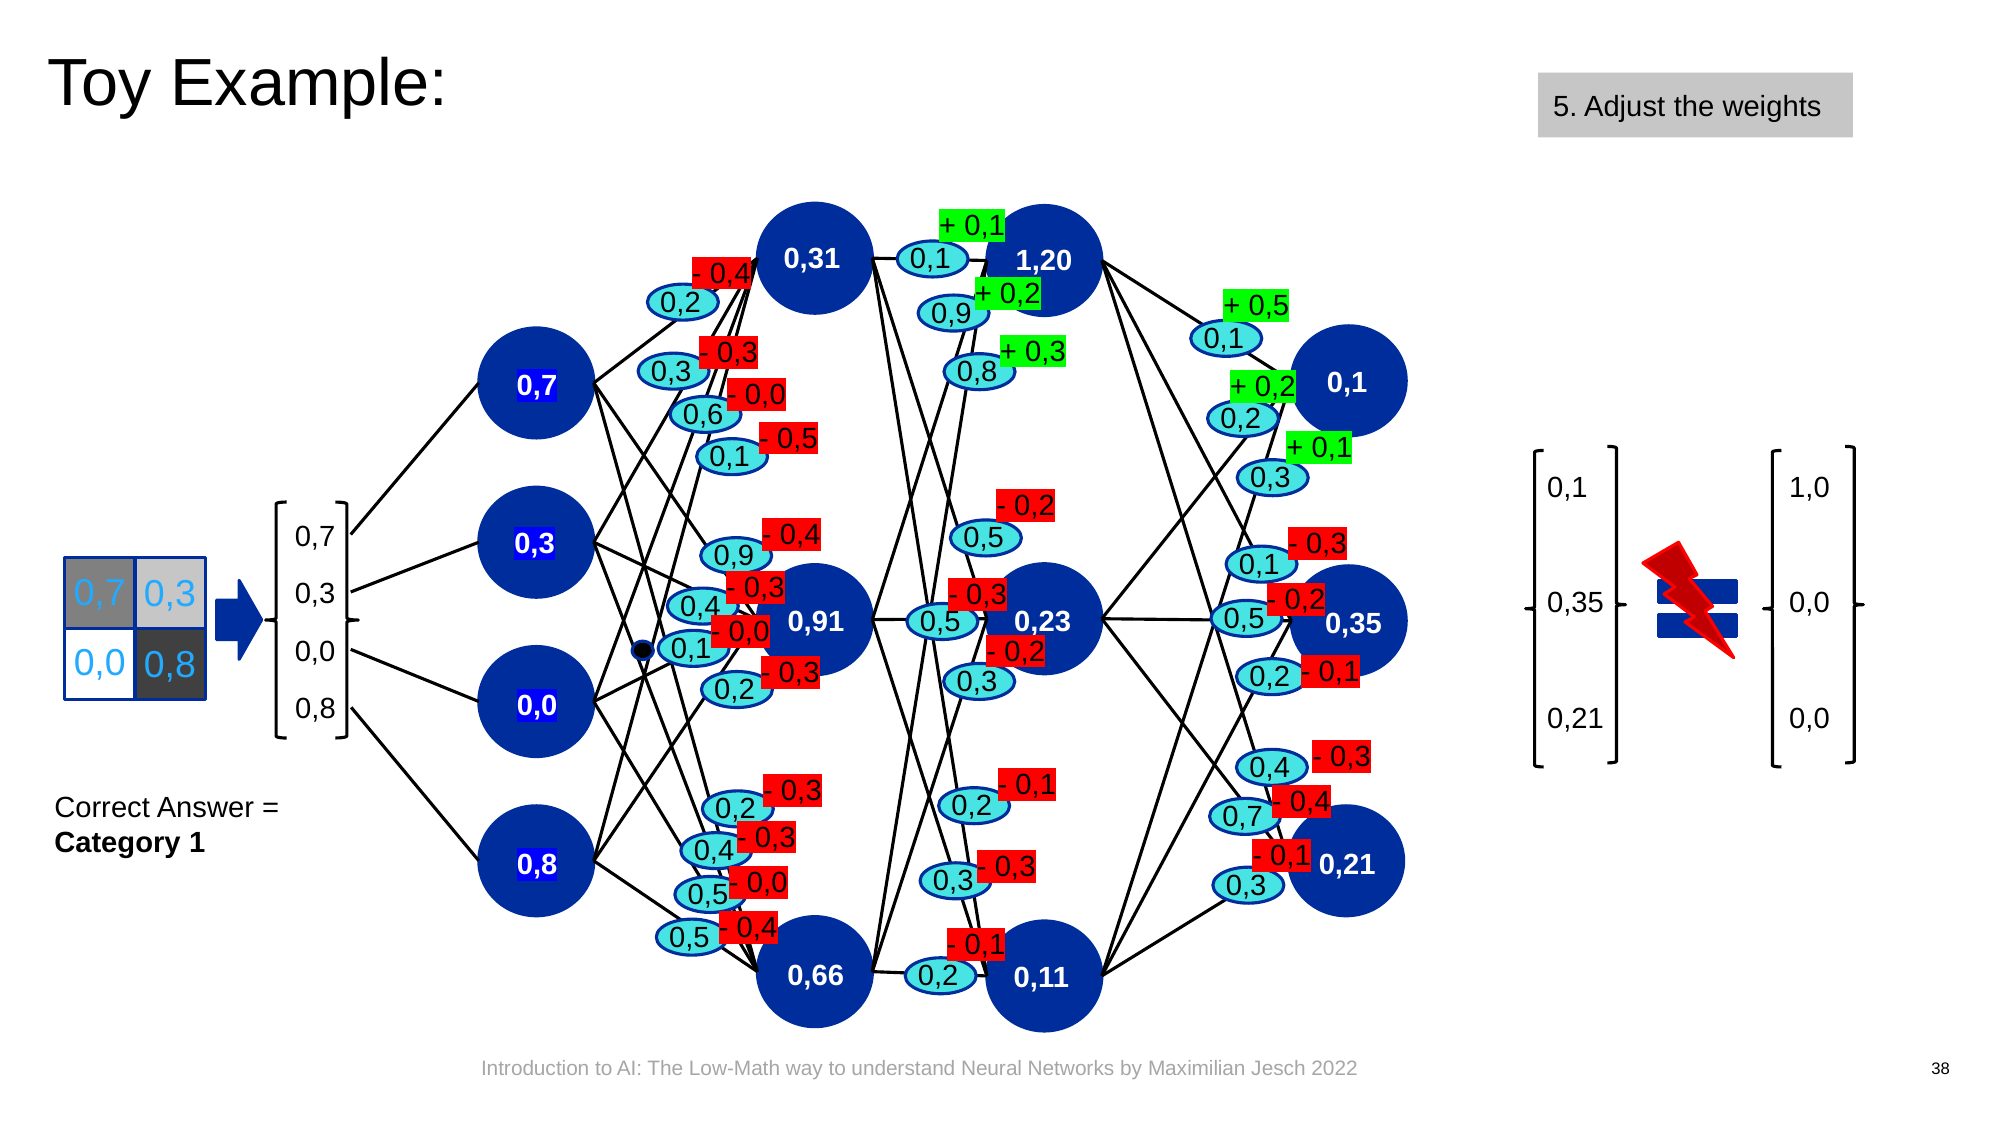

#
Toy Example:
5. Adjust the weights
0,31
+ 0,1

0,31
0,1
1,20
- 0,4

+ 0,2
0,2
+ 0,5
0,9

0,1
+ 0,3
- 0,3

0,3
0,8
0,1
0,7
+ 0,2

- 0,0
0,6
0,2

- 0,5
+ 0,1
0,1

0,3

0,1

0,35

0,21
1,0

0,0

0,0

- 0,2

- 0,4

0,7

0,5
- 0,3
0,3

0,9
0,1

0,7
0,3

0,0
0,8
- 0,3
0,3

- 0,3

- 0,2

0,4

0,5
0,91
0,23
0,5

0,35
- 0,0

0,1
- 0,2
0,0

- 0,1
- 0,3

0,2

0,3
0,2

0,0

0,8
- 0,3
0,4

- 0,1
- 0,3
- 0,4
0,2
Correct Answer = Category 1
0,2
0,7

- 0,3

0,4
- 0,1
0,21
0,8

- 0,3
0,3
- 0,0
0,3
0,5

- 0,4
0,5
- 0,1

0,66
0,2
0,11

Introduction to AI: The Low-Math way to understand Neural Networks by Maximilian Jesch 2022
38